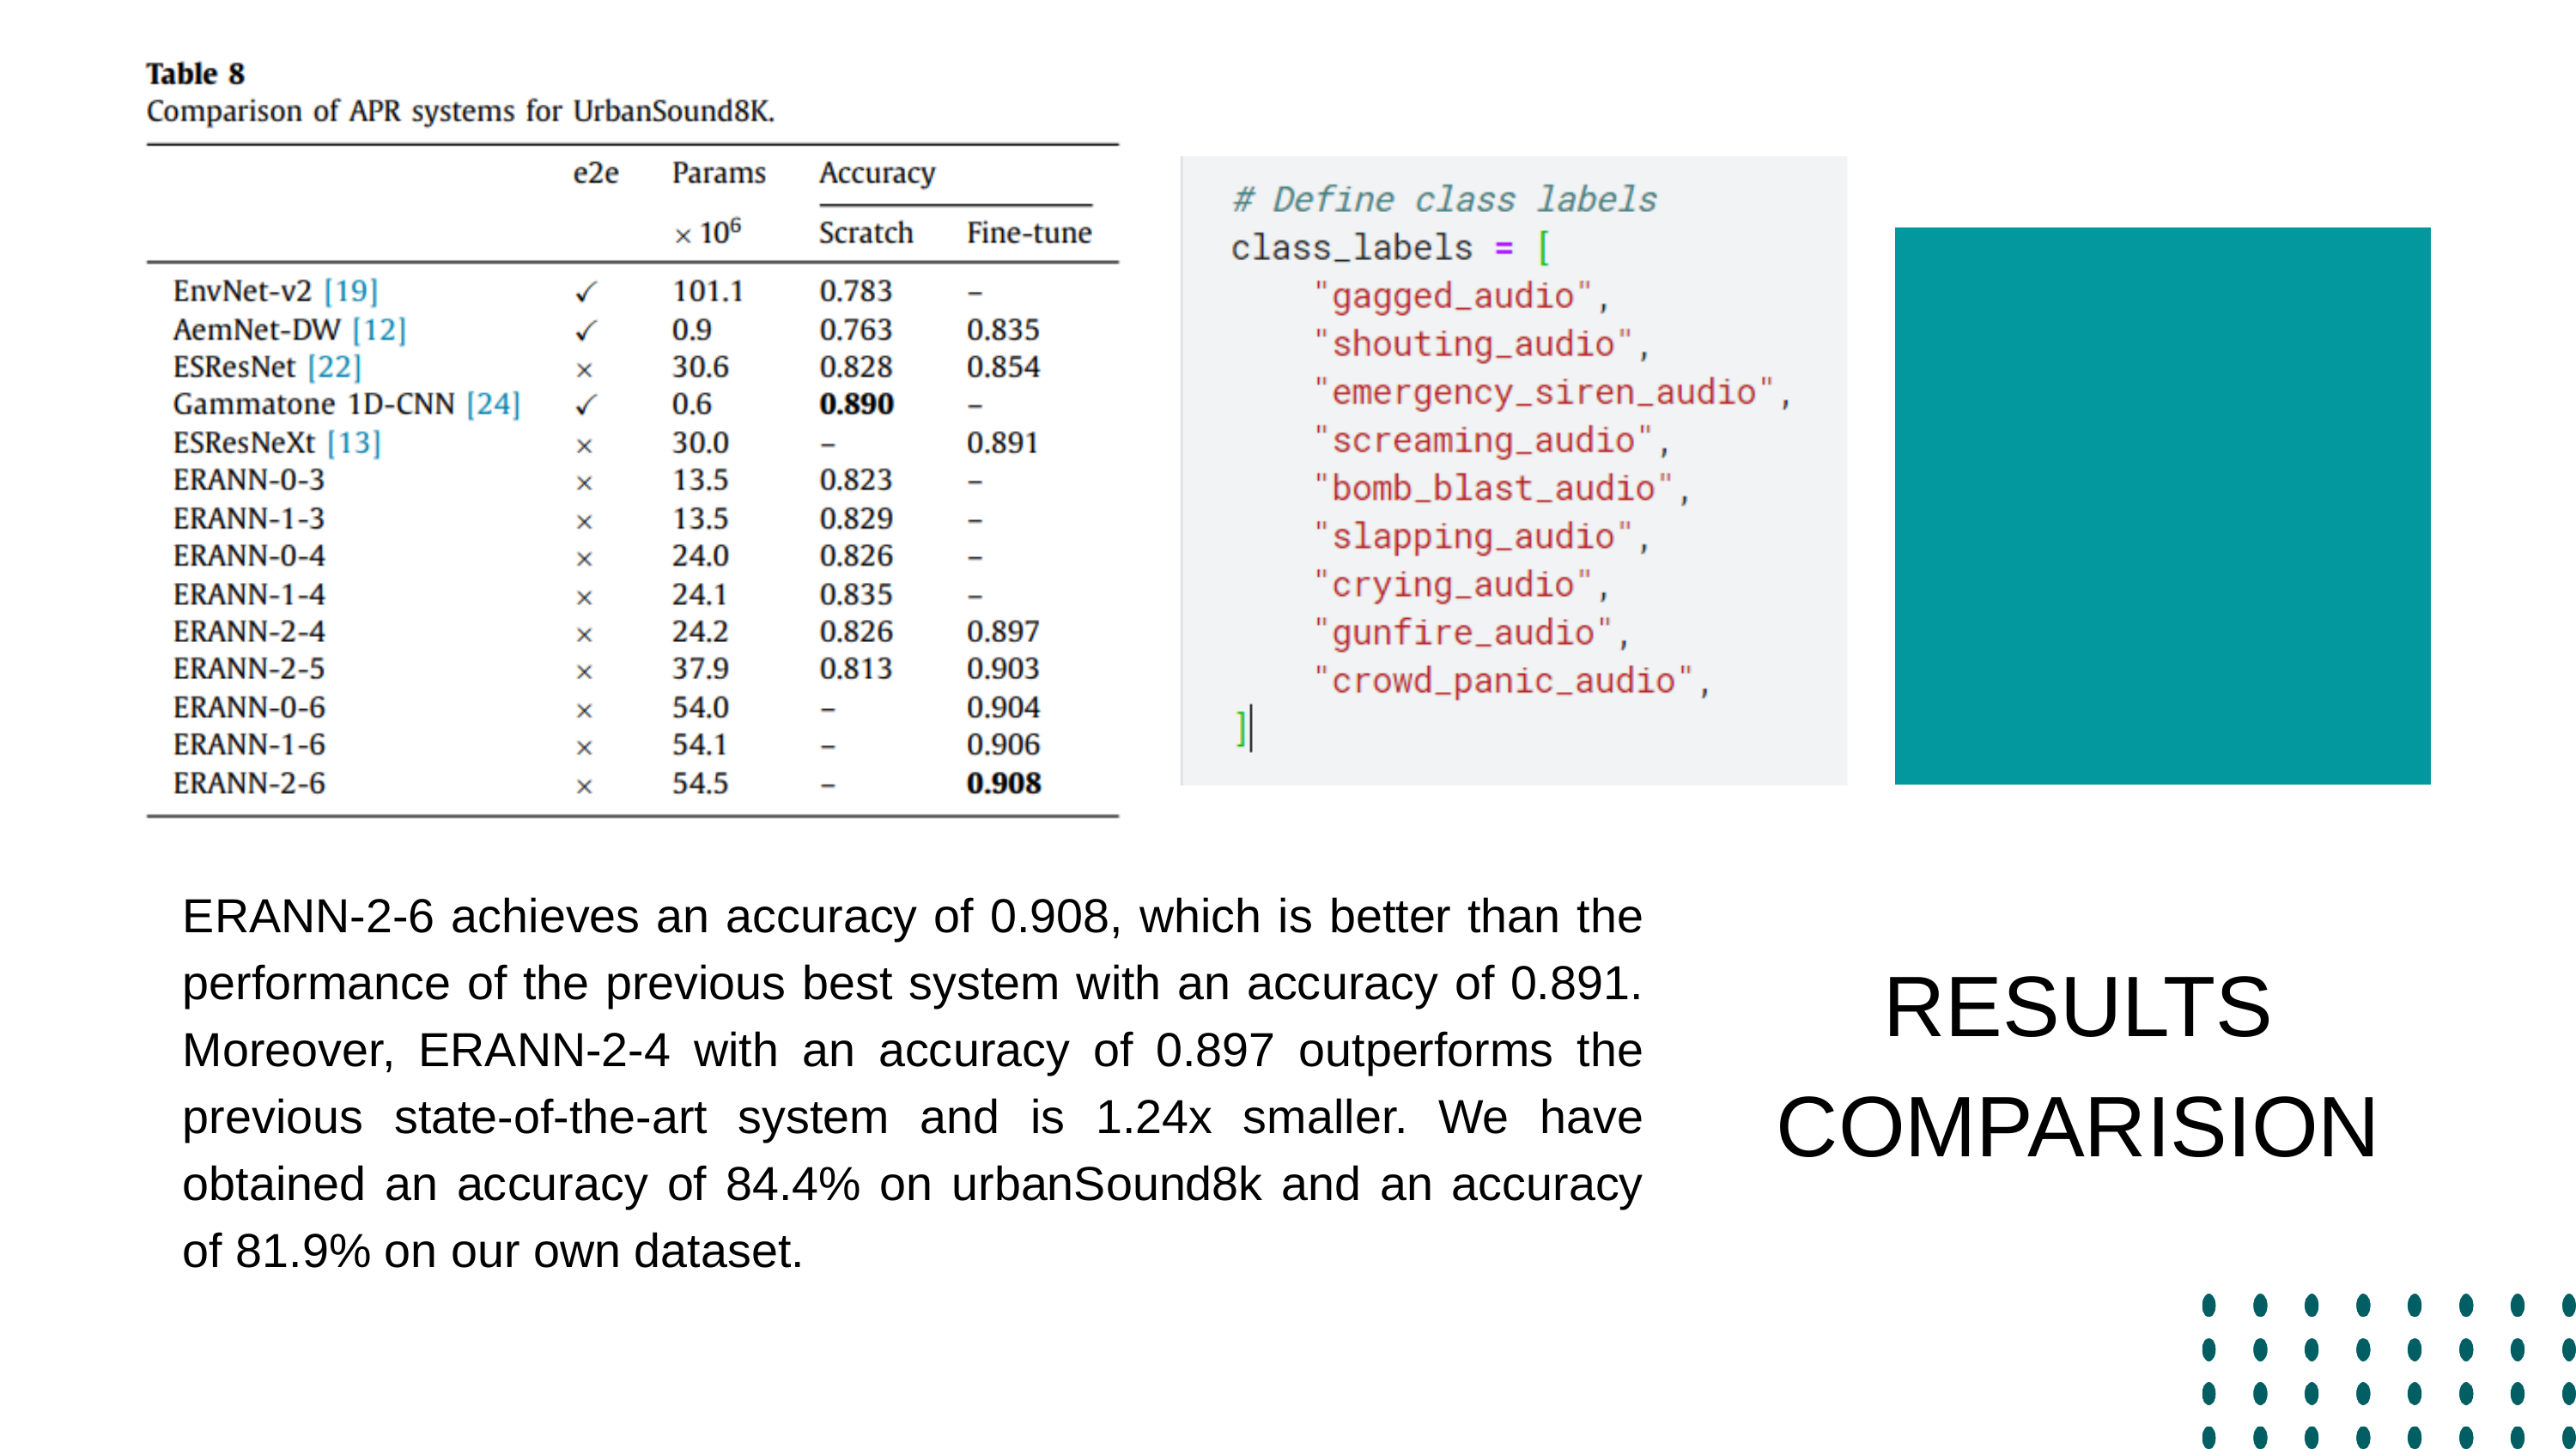

ERANN-2-6 achieves an accuracy of 0.908, which is better than the performance of the previous best system with an accuracy of 0.891. Moreover, ERANN-2-4 with an accuracy of 0.897 outperforms the previous state-of-the-art system and is 1.24x smaller. We have obtained an accuracy of 84.4% on urbanSound8k and an accuracy of 81.9% on our own dataset.
RESULTS COMPARISION